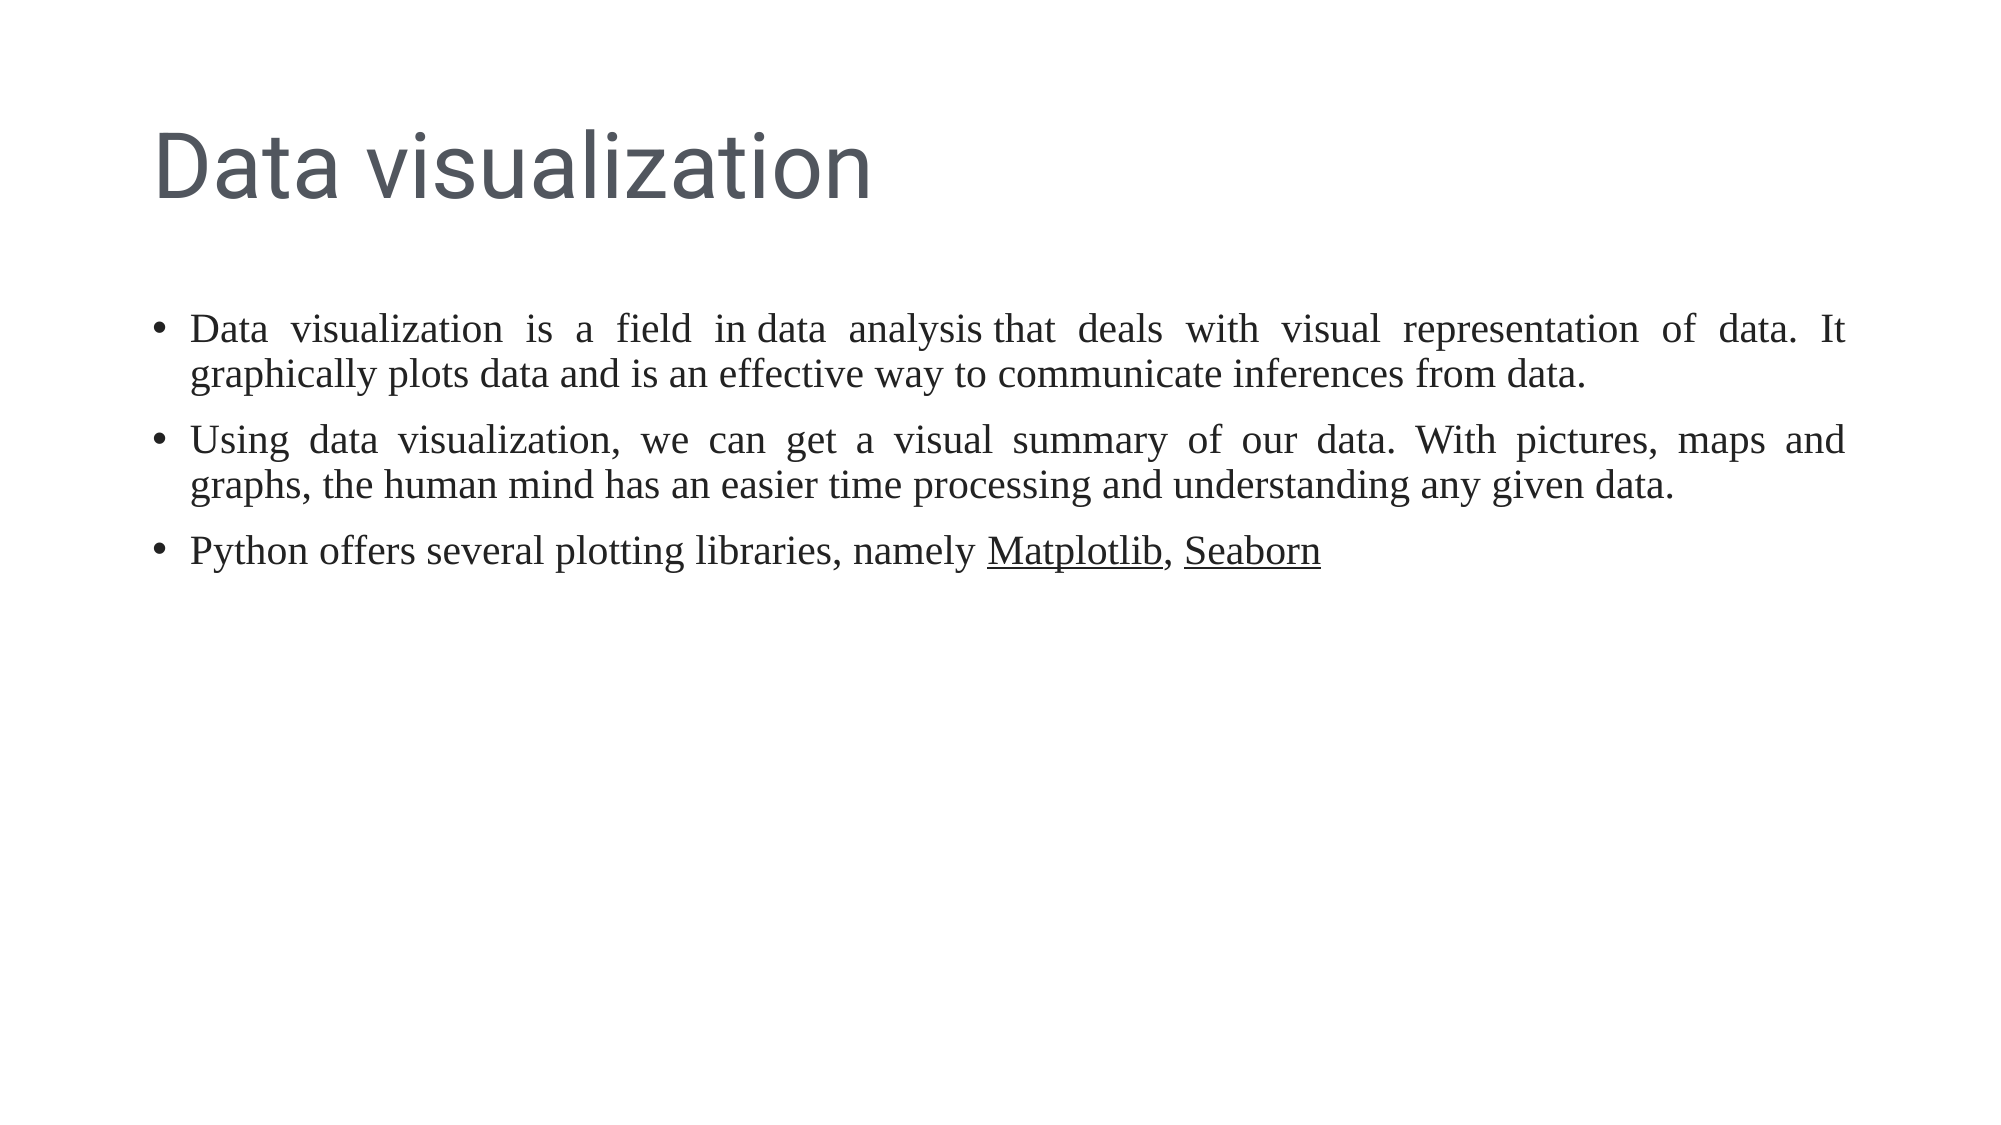

# Data visualization
Data visualization is a field in data analysis that deals with visual representation of data. It graphically plots data and is an effective way to communicate inferences from data.
Using data visualization, we can get a visual summary of our data. With pictures, maps and graphs, the human mind has an easier time processing and understanding any given data.
Python offers several plotting libraries, namely Matplotlib, Seaborn